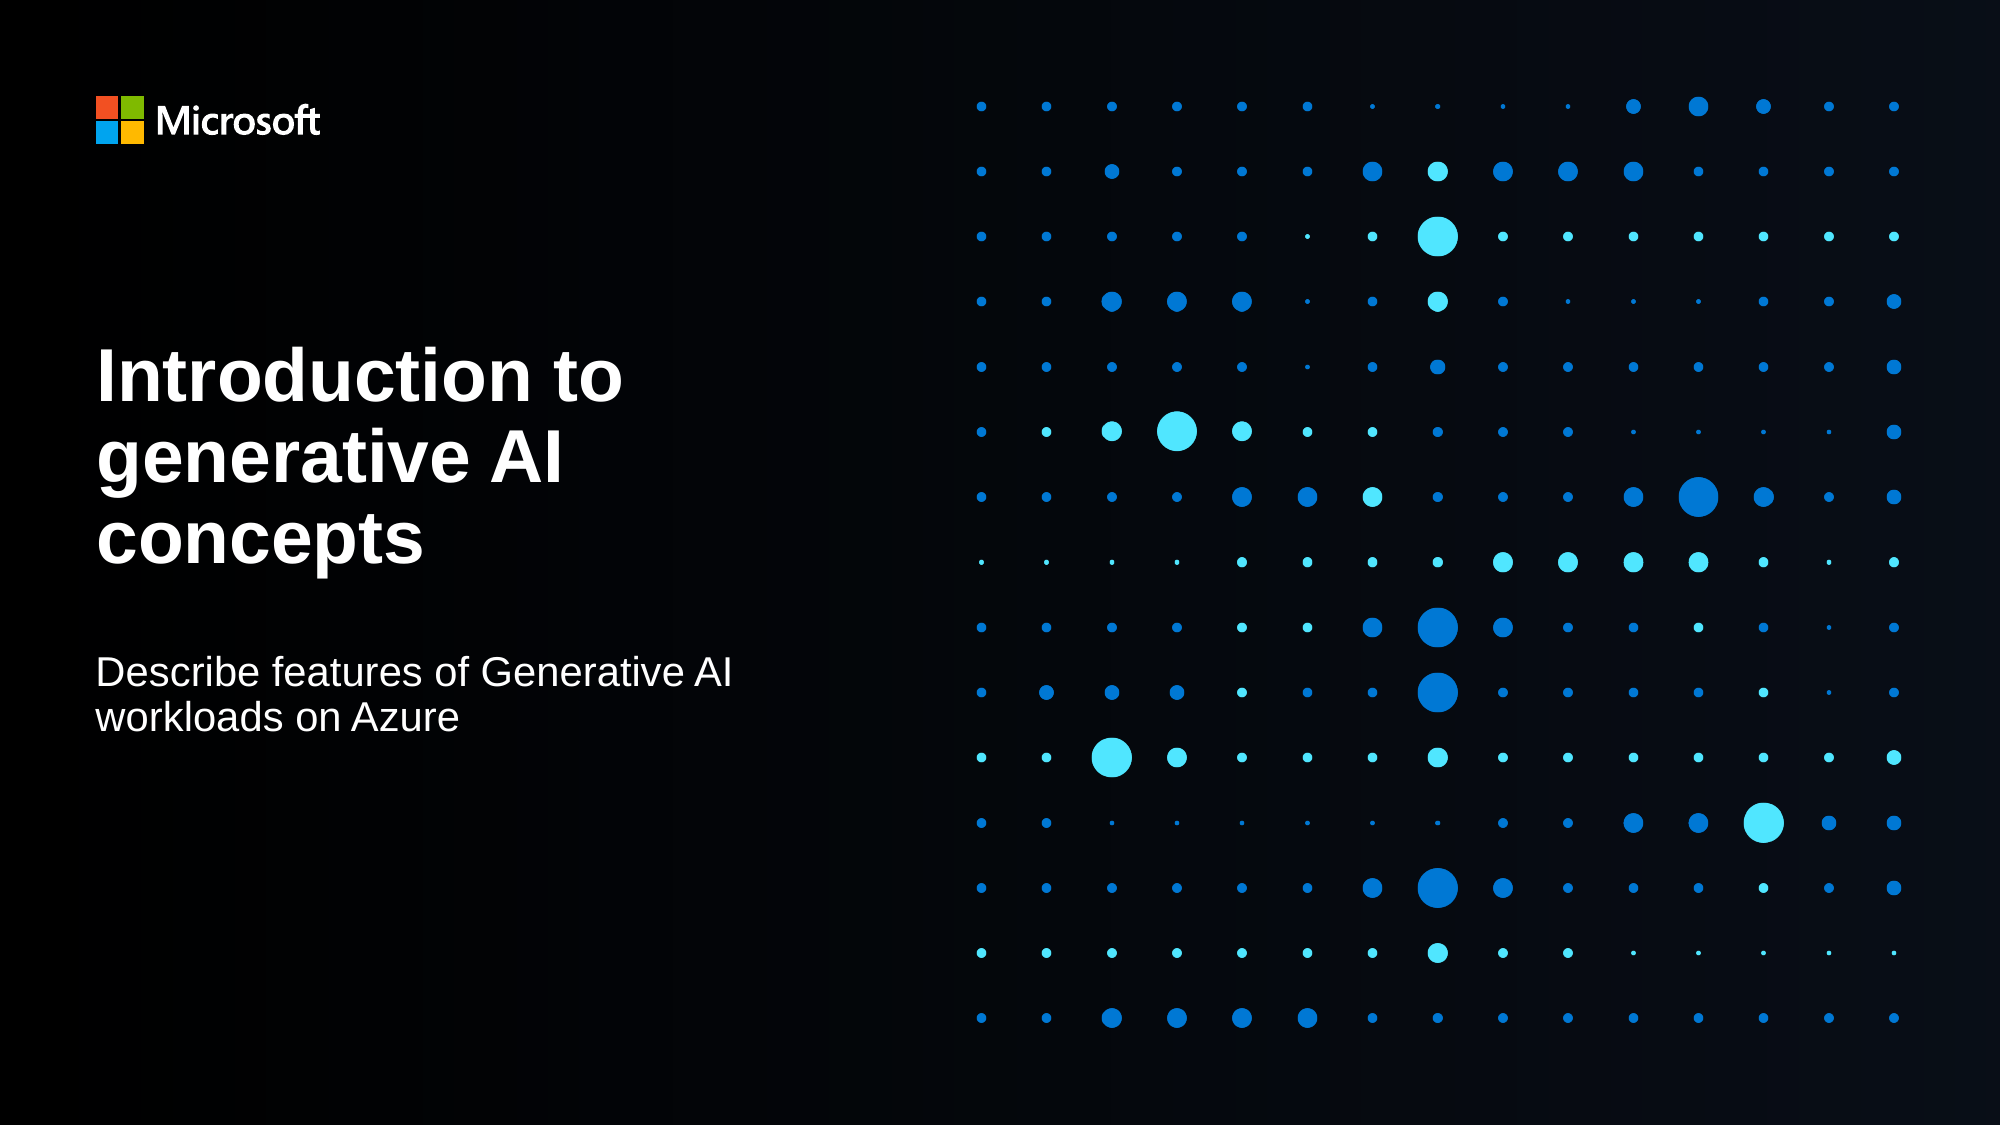

# Introduction to generative AI concepts
Describe features of Generative AI workloads on Azure